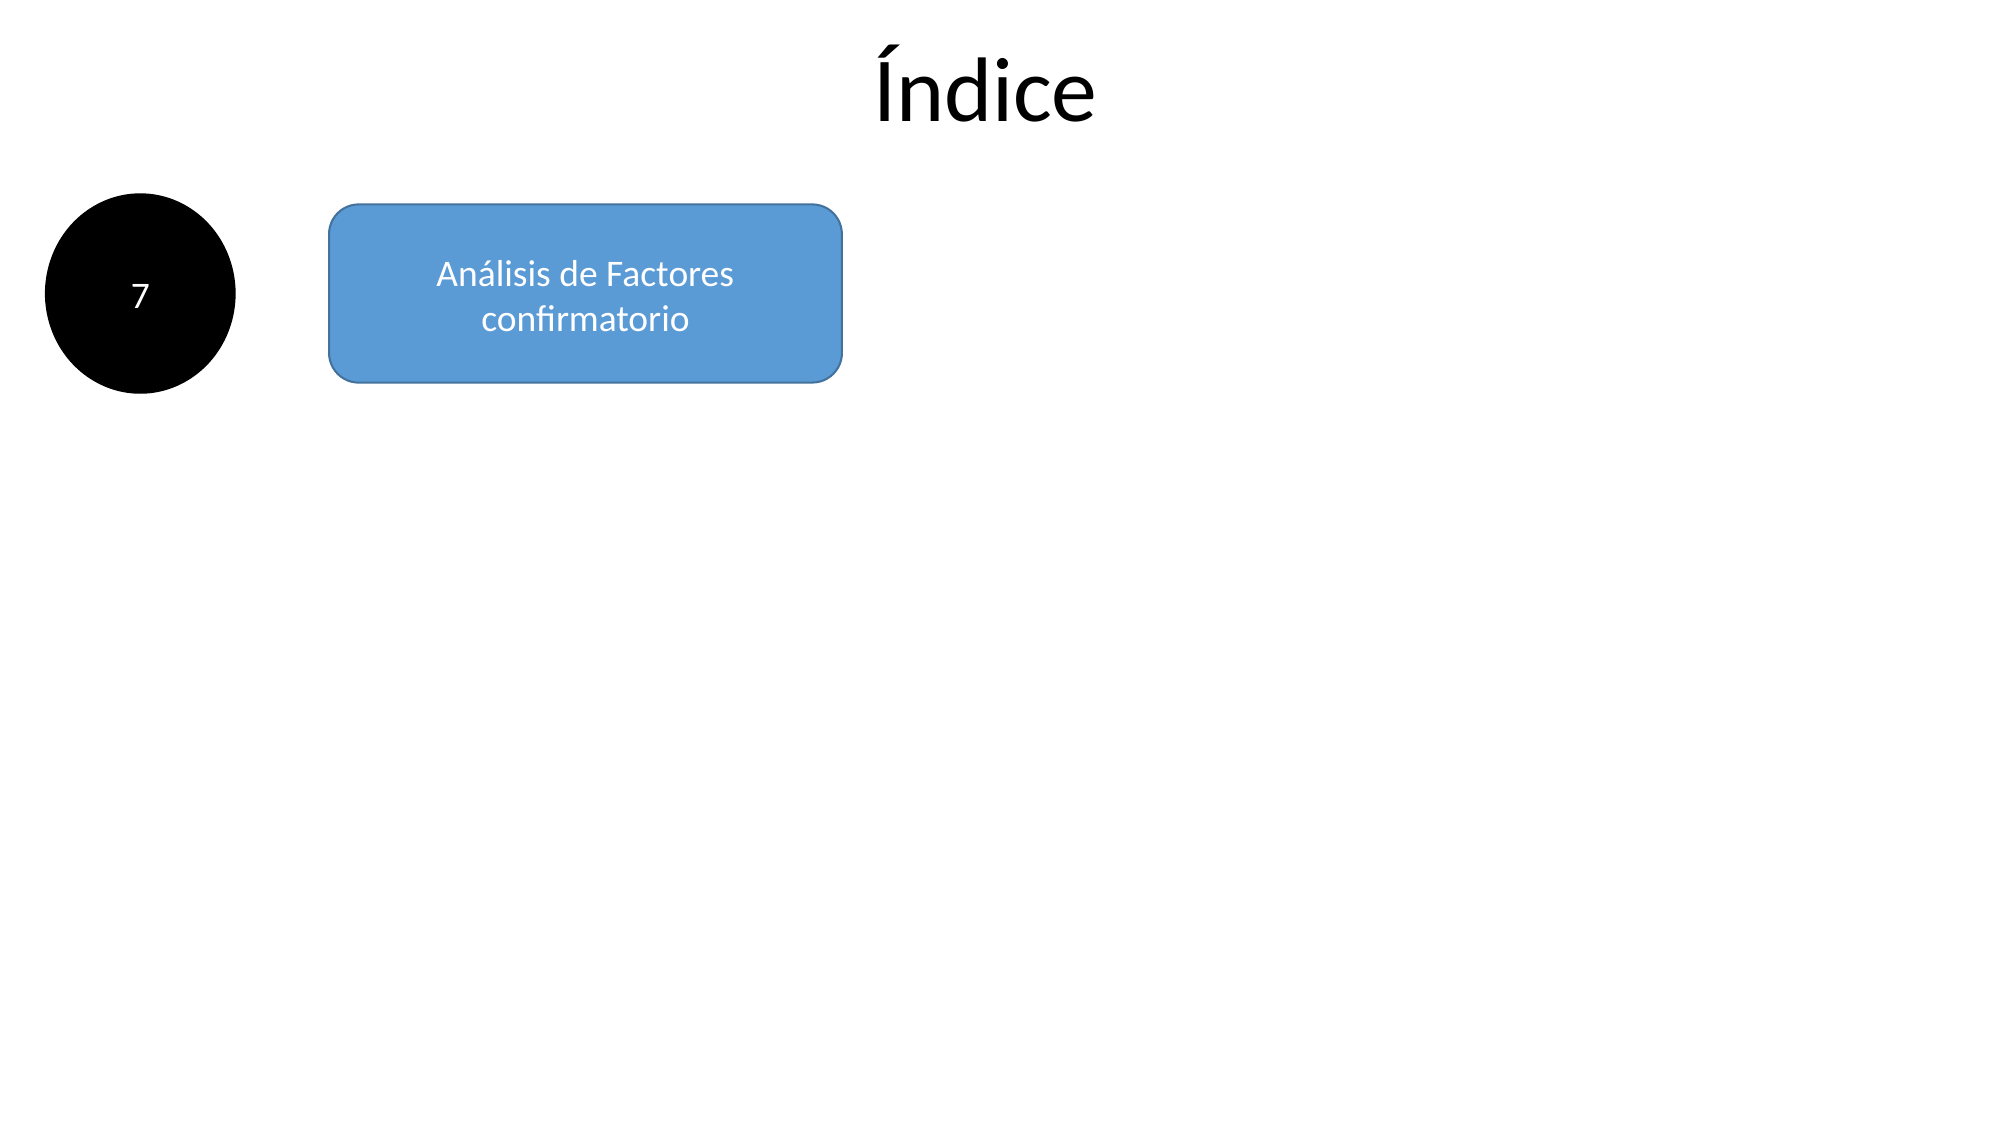

# Índice
7
Análisis de Factores confirmatorio